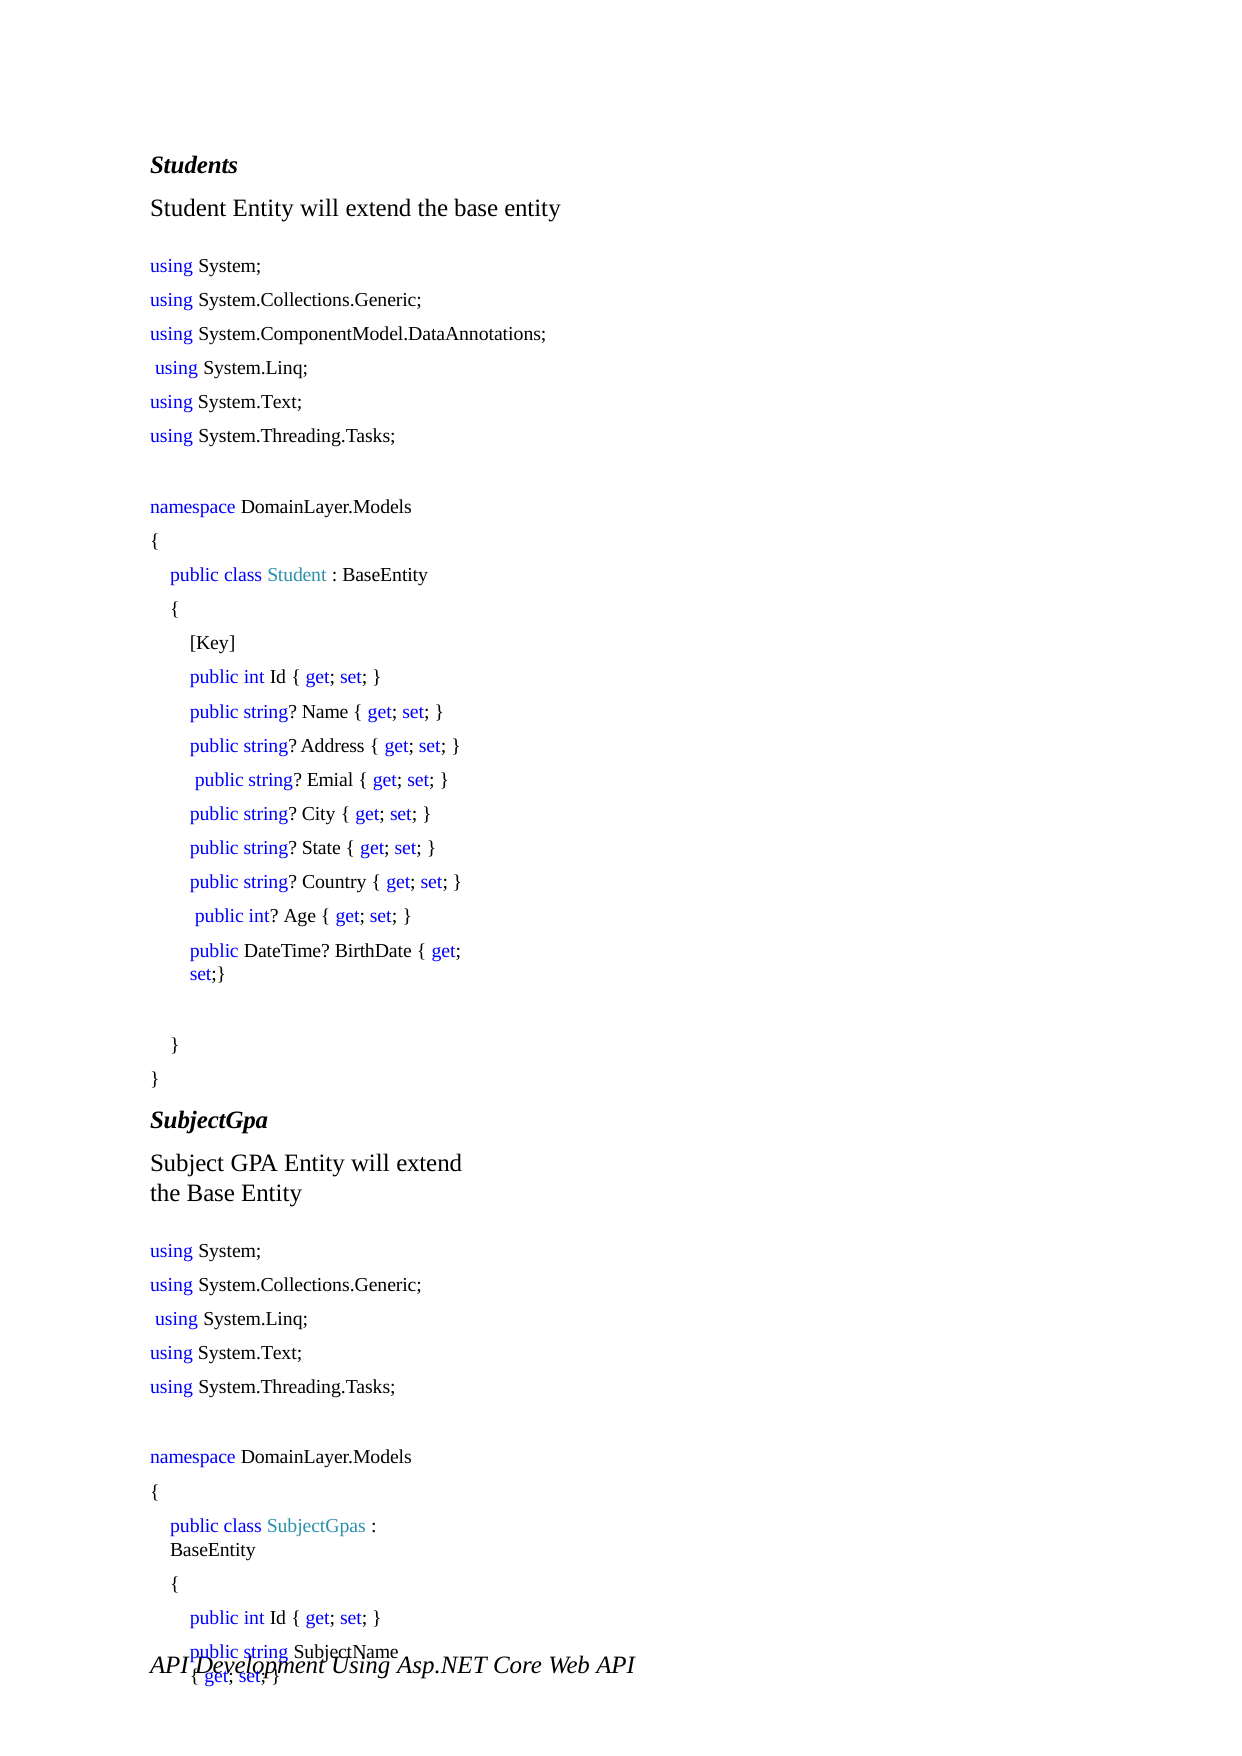

Students
Student Entity will extend the base entity

using System;
using System.Collections.Generic;
using System.ComponentModel.DataAnnotations;  using System.Linq;
using System.Text;
using System.Threading.Tasks;

namespace DomainLayer.Models
{
public class Student : BaseEntity
{
[Key]
public int Id { get; set; }
public string? Name { get; set; }  public string? Address { get; set; }  public string? Emial { get; set; }  public string? City { get; set; }  public string? State { get; set; }  public string? Country { get; set; }  public int? Age { get; set; }
public DateTime? BirthDate { get; set;}

}
}
SubjectGpa
Subject GPA Entity will extend the Base Entity

using System;
using System.Collections.Generic;  using System.Linq;
using System.Text;
using System.Threading.Tasks;

namespace DomainLayer.Models
{
public class SubjectGpas : BaseEntity
{
public int Id { get; set; }
public string SubjectName { get; set; }
API Development Using Asp.NET Core Web API